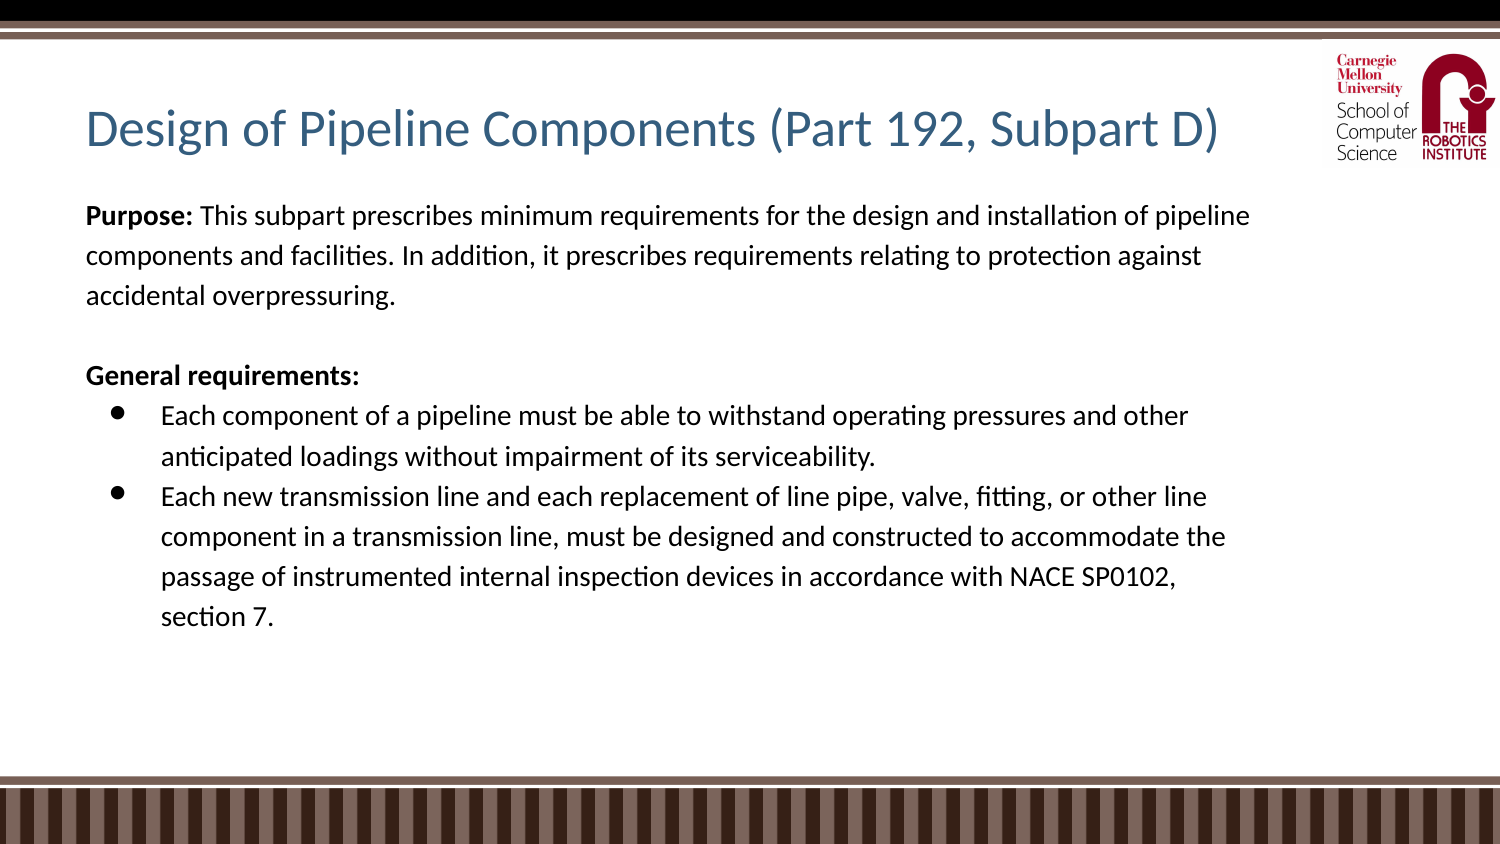

# Design of Pipeline Components (Part 192, Subpart D)
Purpose: This subpart prescribes minimum requirements for the design and installation of pipeline components and facilities. In addition, it prescribes requirements relating to protection against accidental overpressuring.

General requirements:
Each component of a pipeline must be able to withstand operating pressures and other anticipated loadings without impairment of its serviceability.
Each new transmission line and each replacement of line pipe, valve, fitting, or other line component in a transmission line, must be designed and constructed to accommodate the passage of instrumented internal inspection devices in accordance with NACE SP0102, section 7.

9